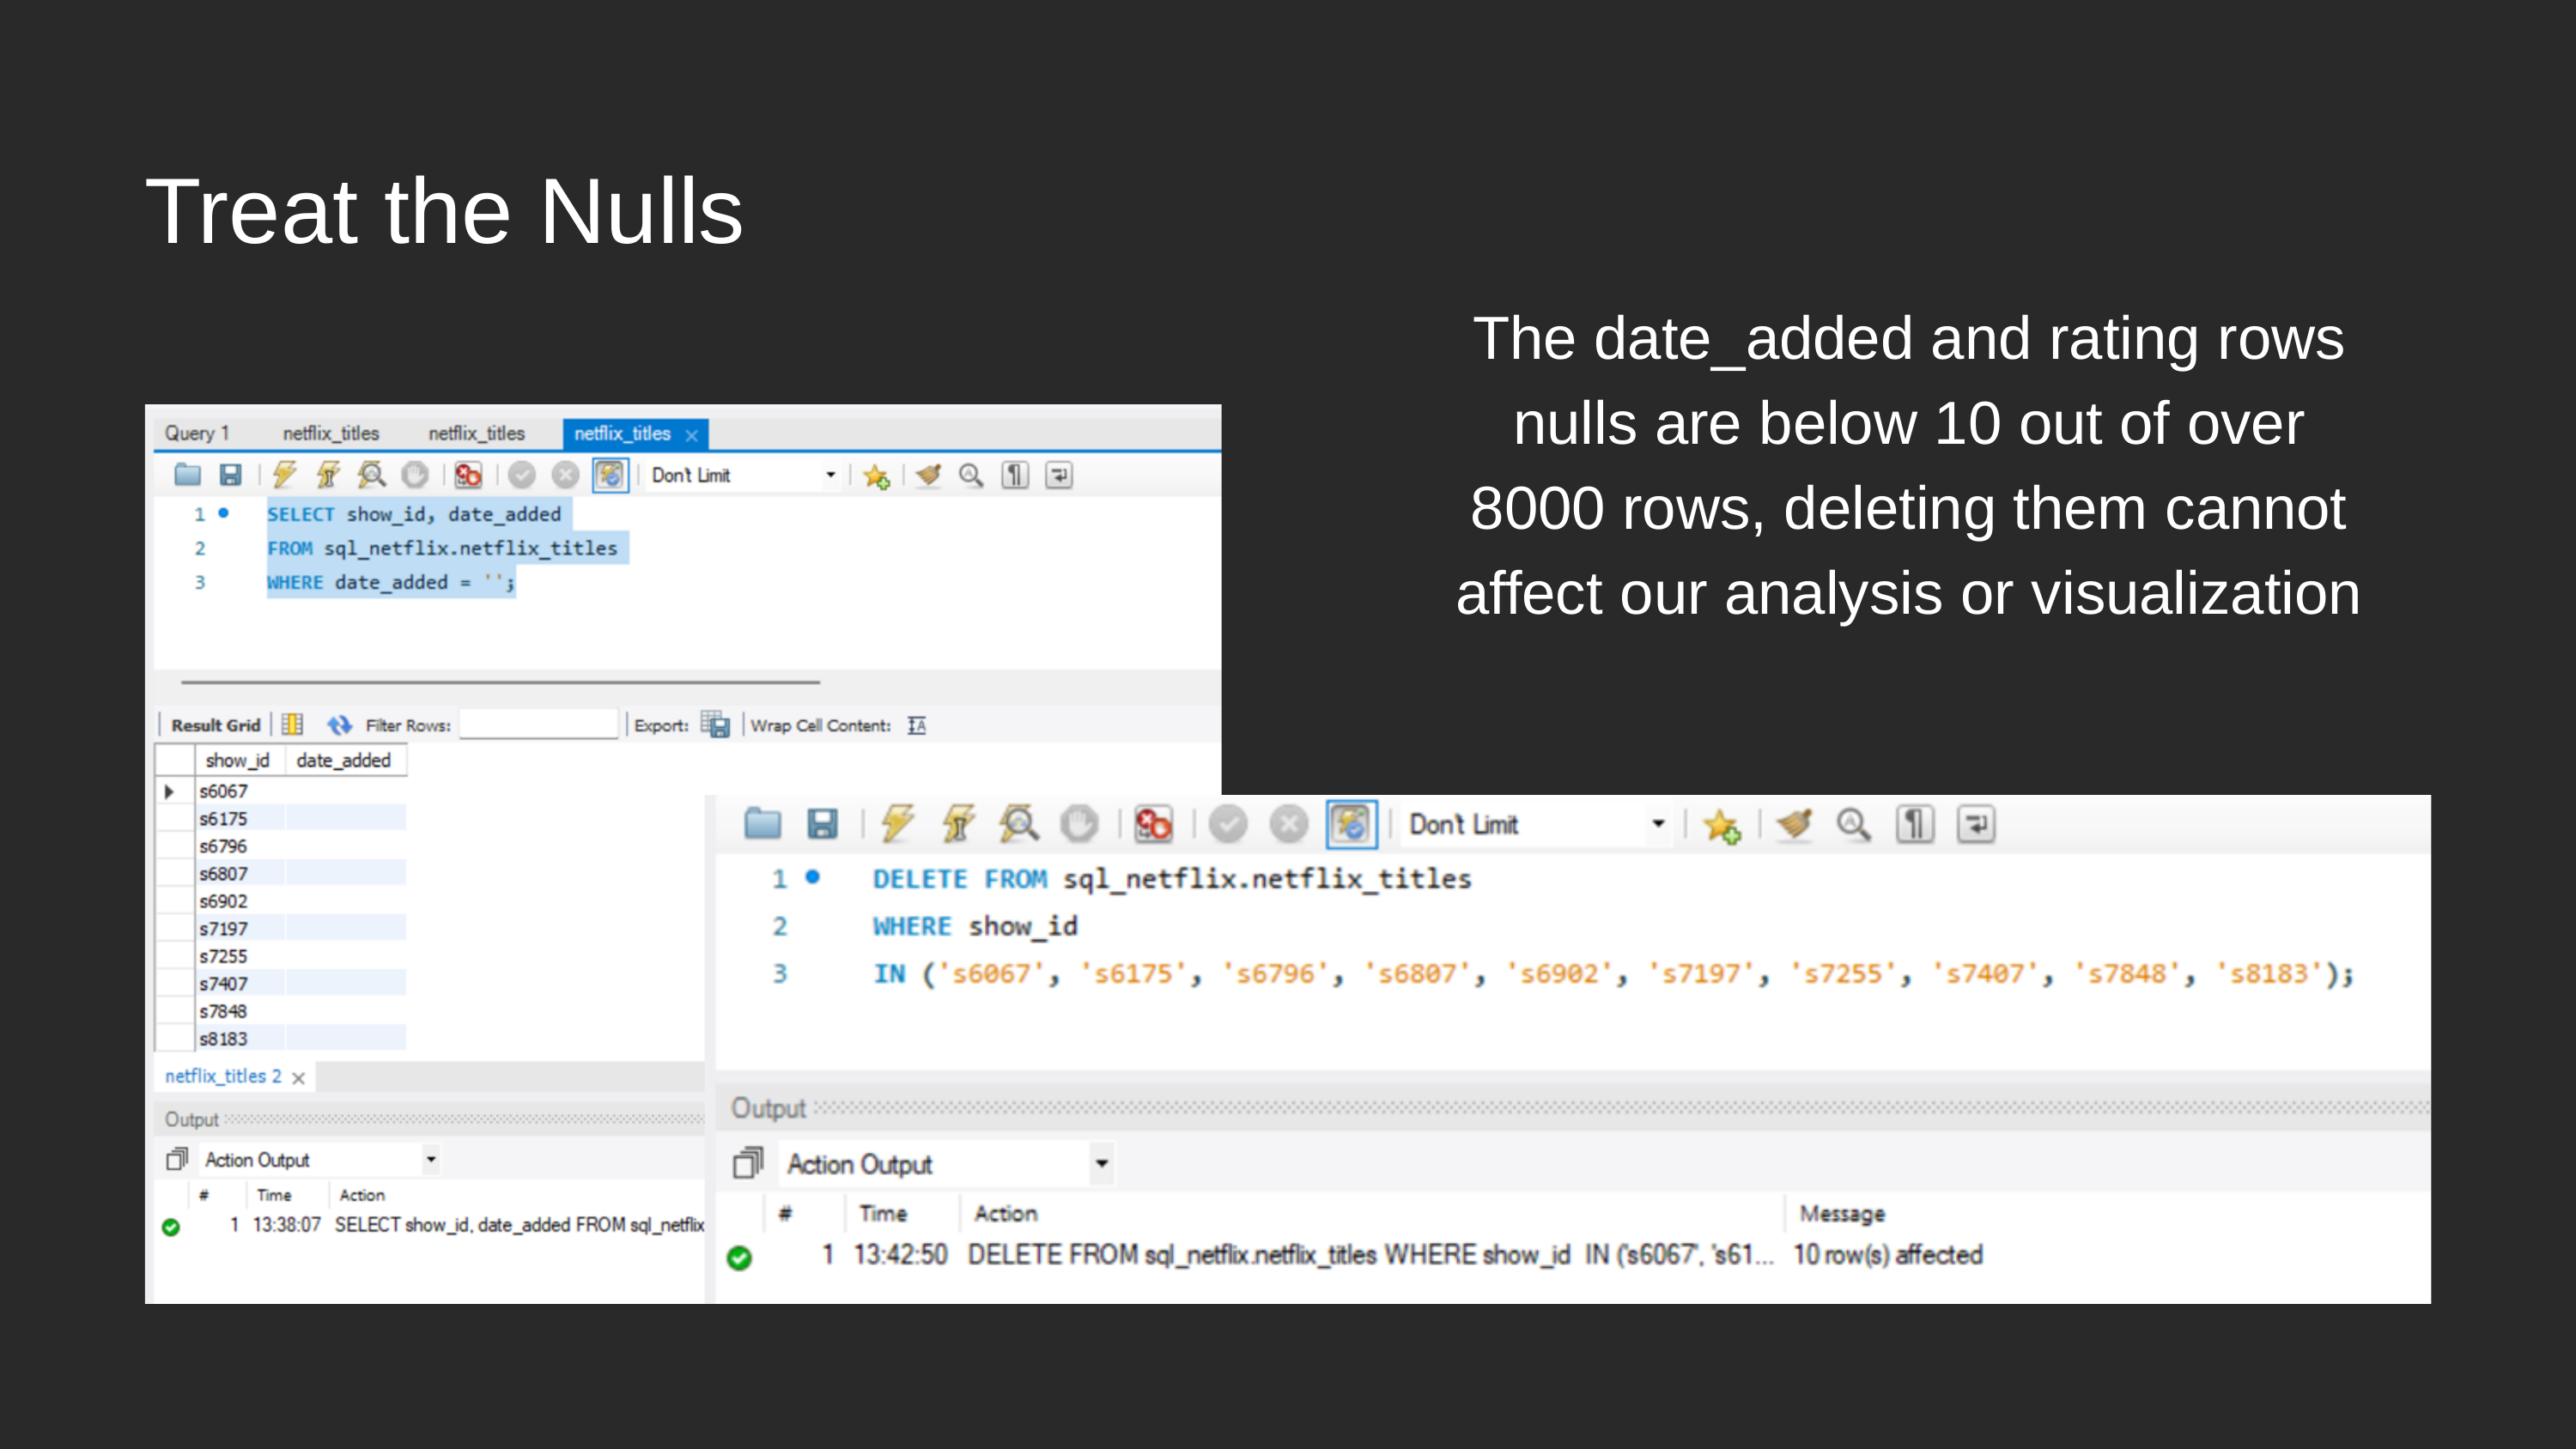

Treat the Nulls
The date_added and rating rows nulls are below 10 out of over 8000 rows, deleting them cannot affect our analysis or visualization